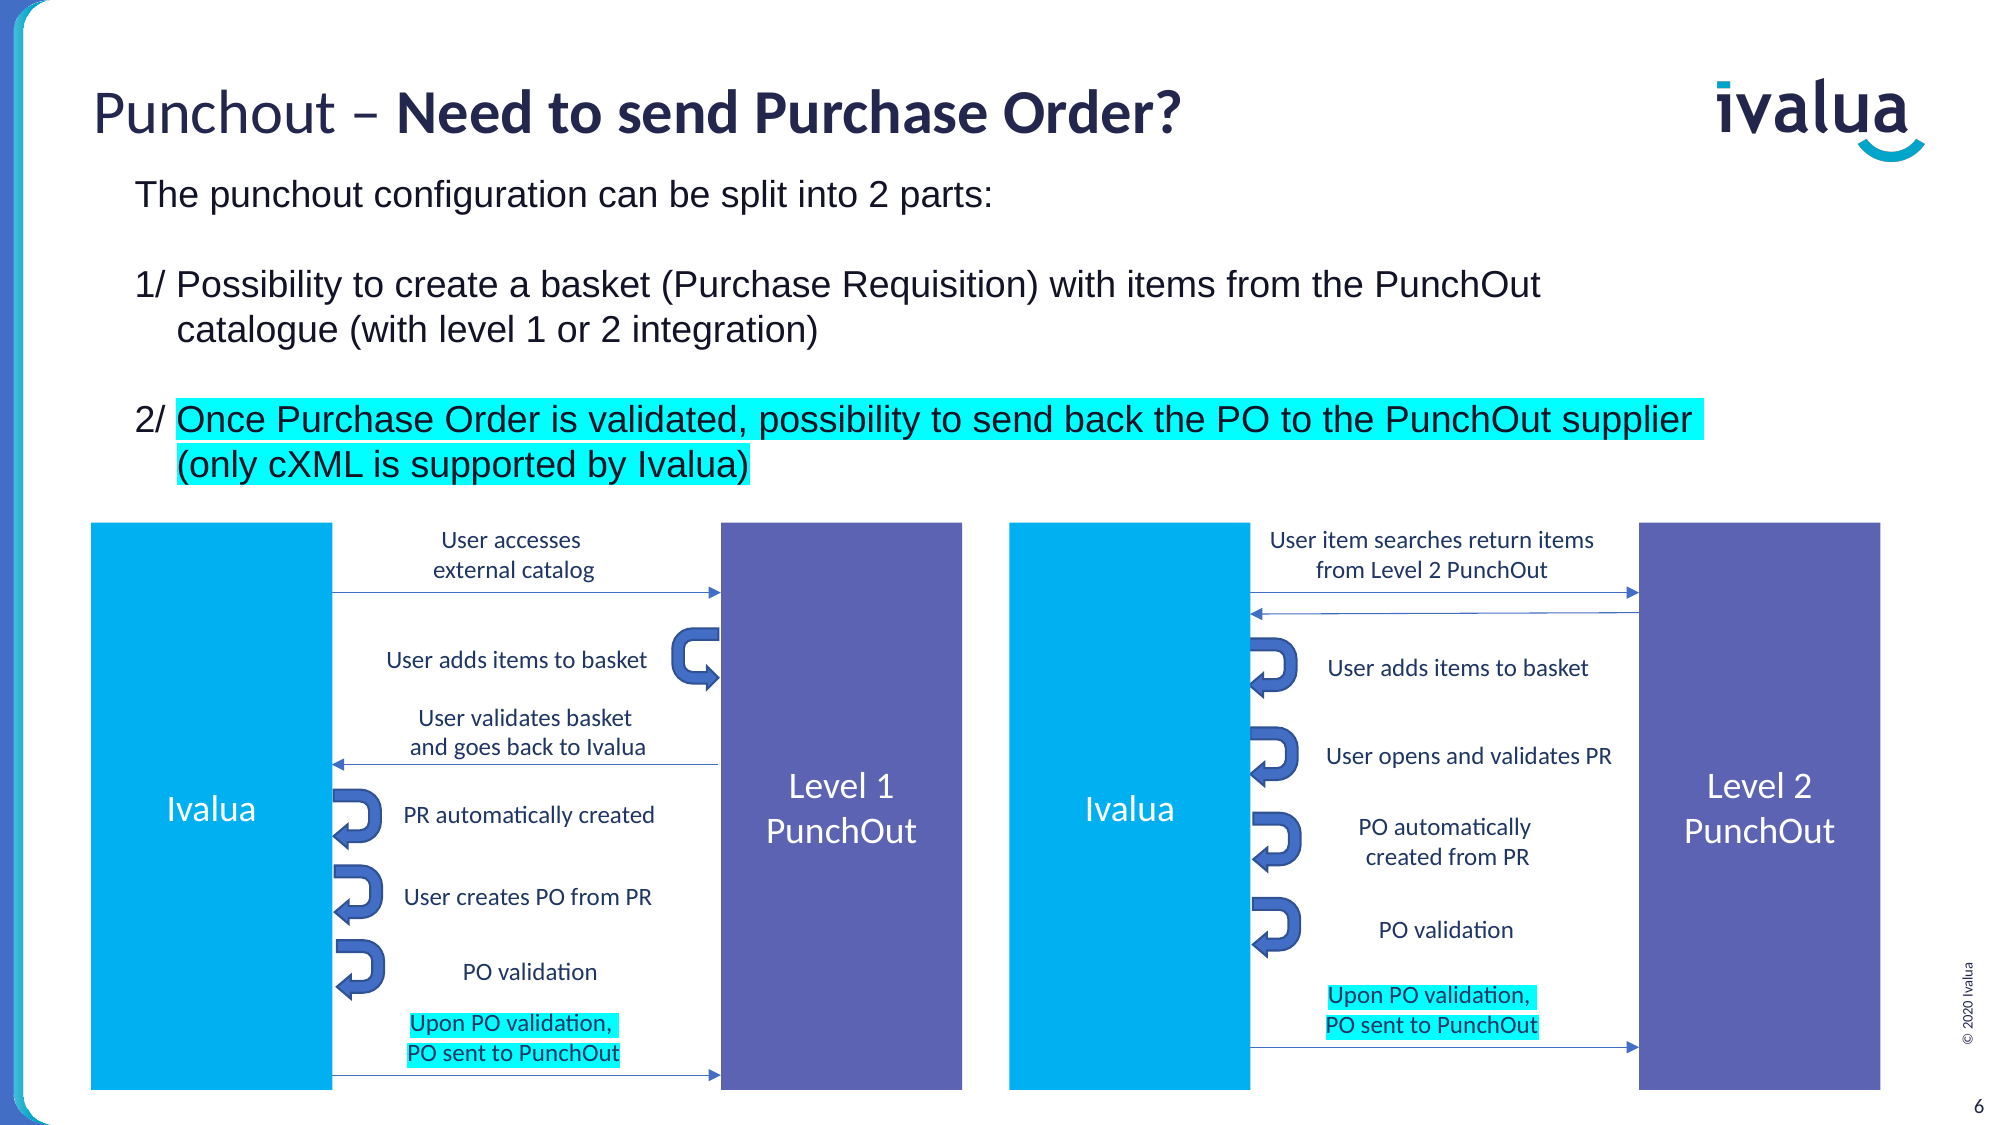

# Punchout – Need to send Purchase Order?
The punchout configuration can be split into 2 parts:

1/ Possibility to create a basket (Purchase Requisition) with items from the PunchOut
    catalogue (with level 1 or 2 integration)

2/ Once Purchase Order is validated, possibility to send back the PO to the PunchOut supplier
    (only cXML is supported by Ivalua)

User accesses
external catalog
User item searches return items
from Level 2 PunchOut
Ivalua
Level 1 PunchOut
Ivalua
Level 2 PunchOut

User adds items to basket
User adds items to basket

User validates basket
and goes back to Ivalua
User opens and validates PR

PR automatically created

PO automatically
created from PR

User creates PO from PR

PO validation

PO validation
Upon PO validation,
PO sent to PunchOut
Upon PO validation,
PO sent to PunchOut